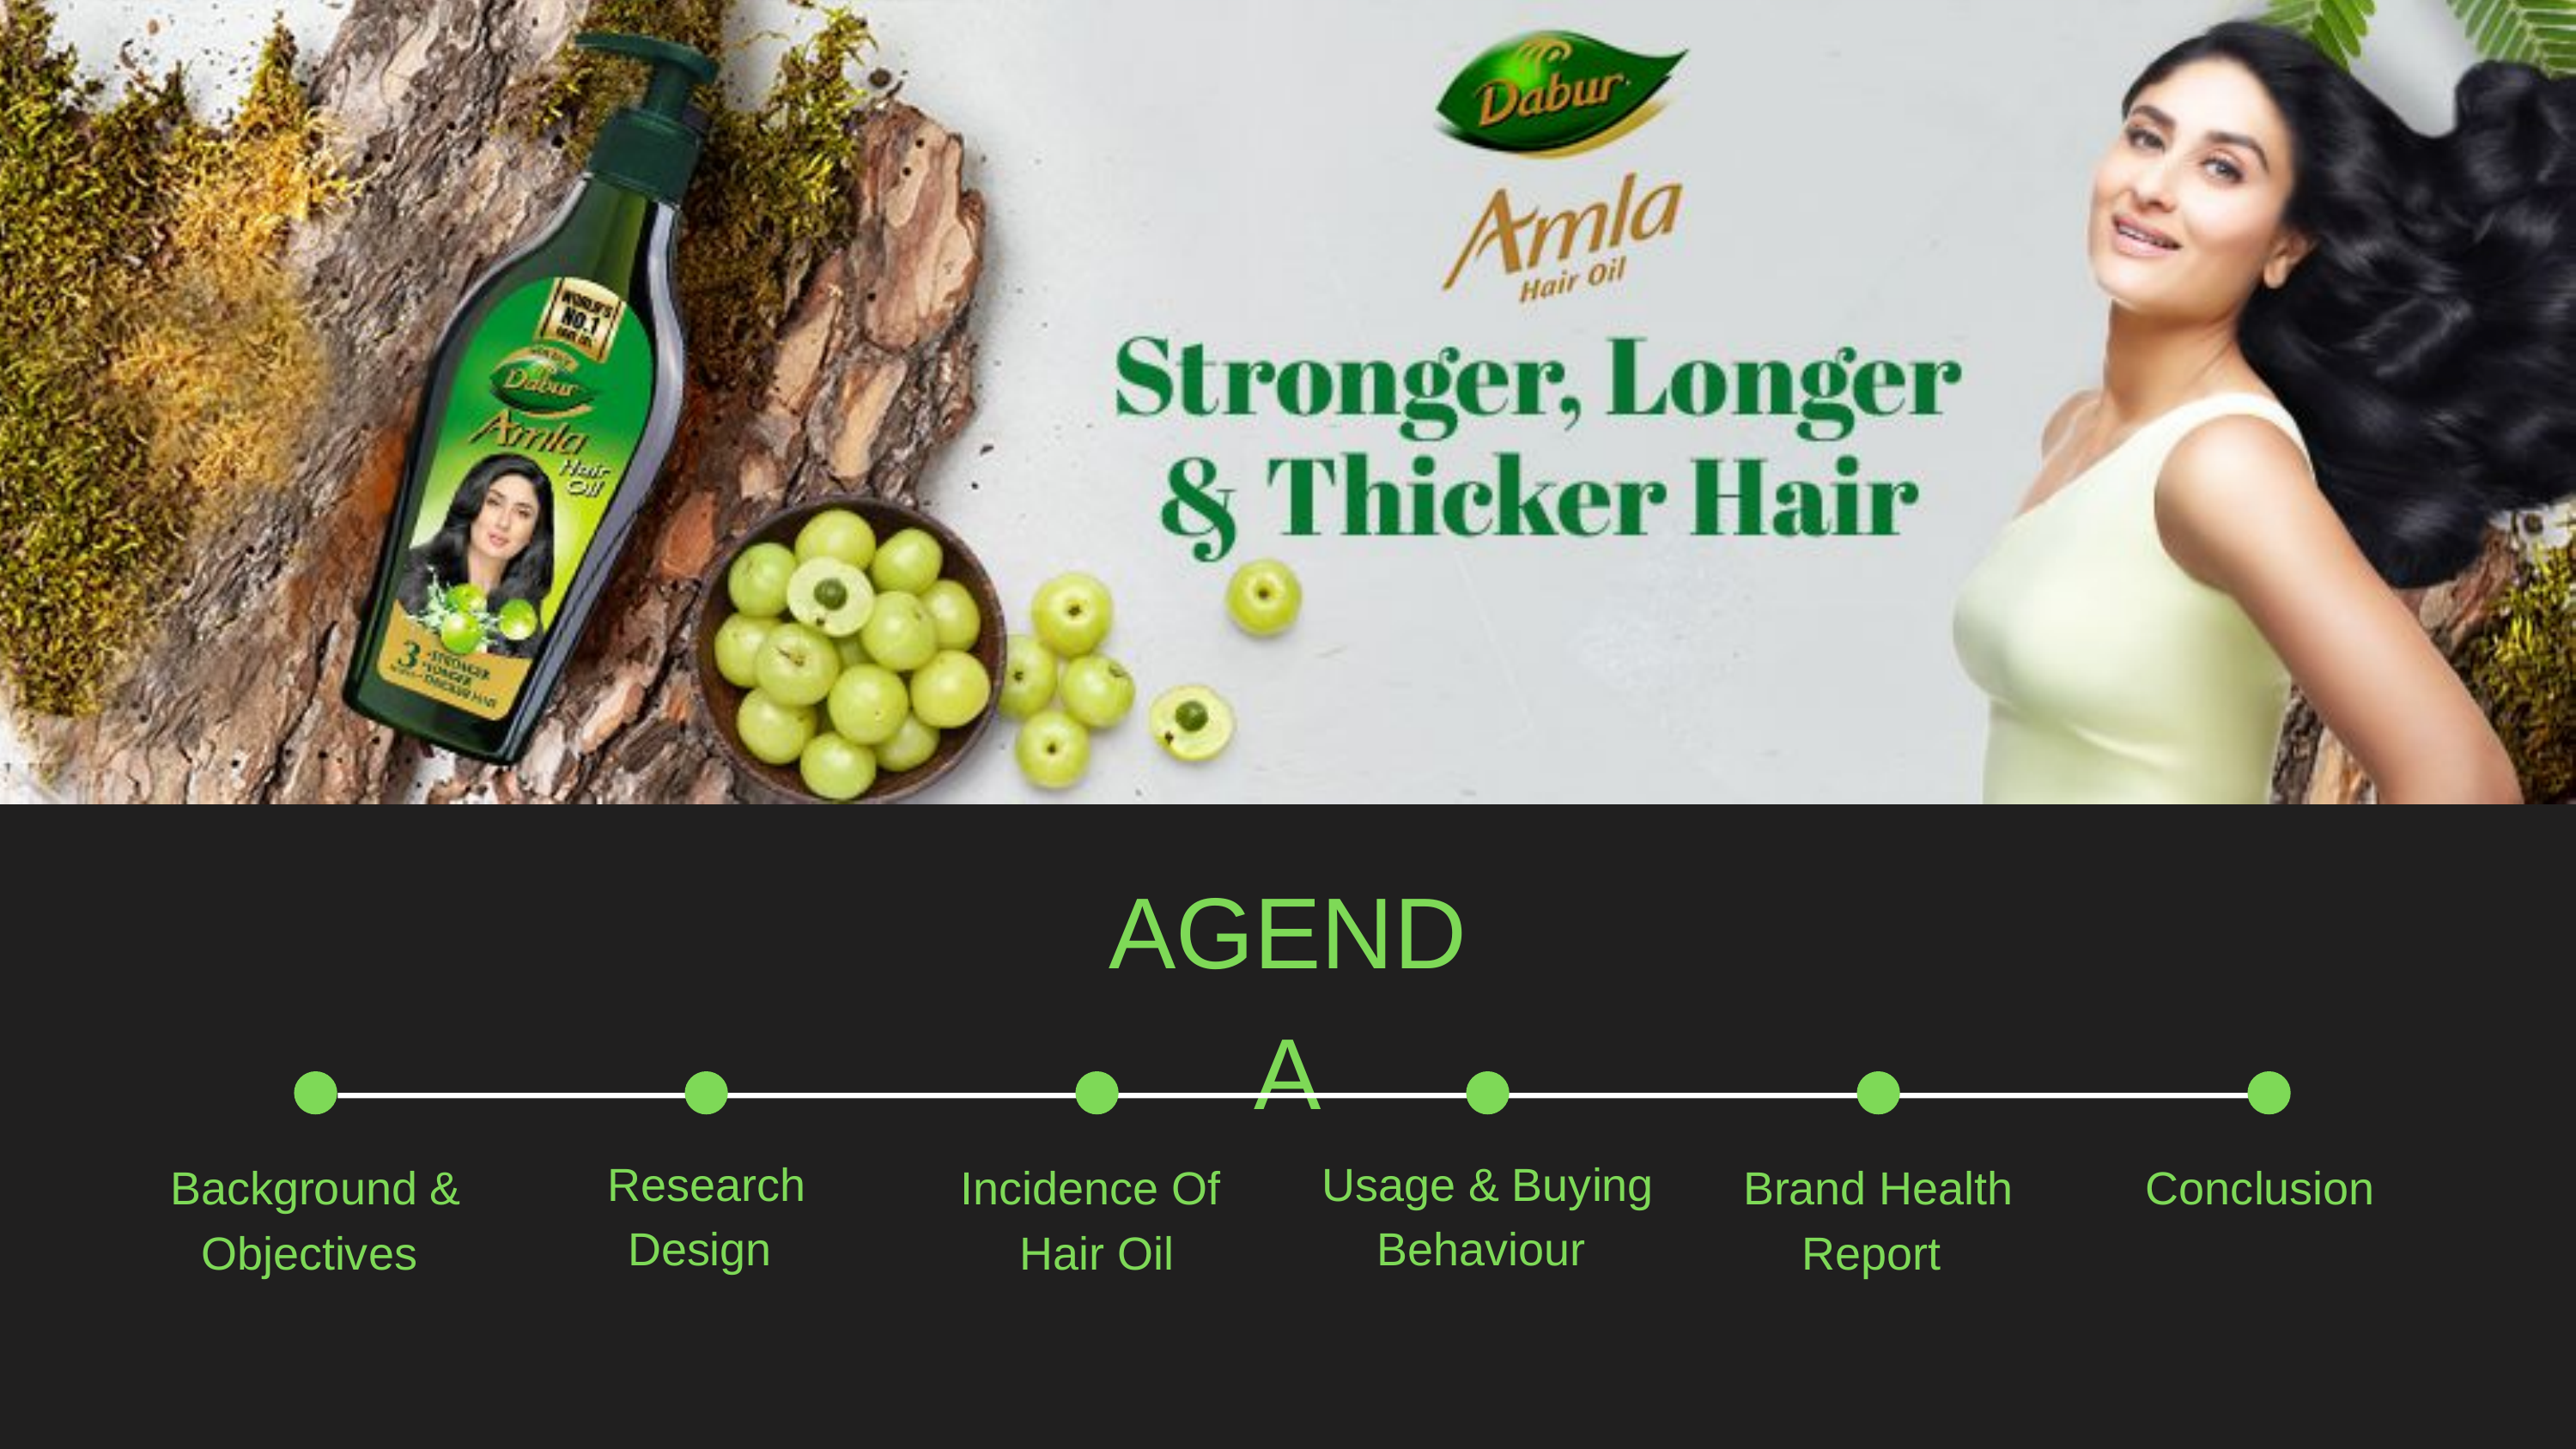

AGENDA

Research Design
Usage & Buying Behaviour
Background & Objectives
Incidence Of
Hair Oil
Brand Health Report
Conclusion